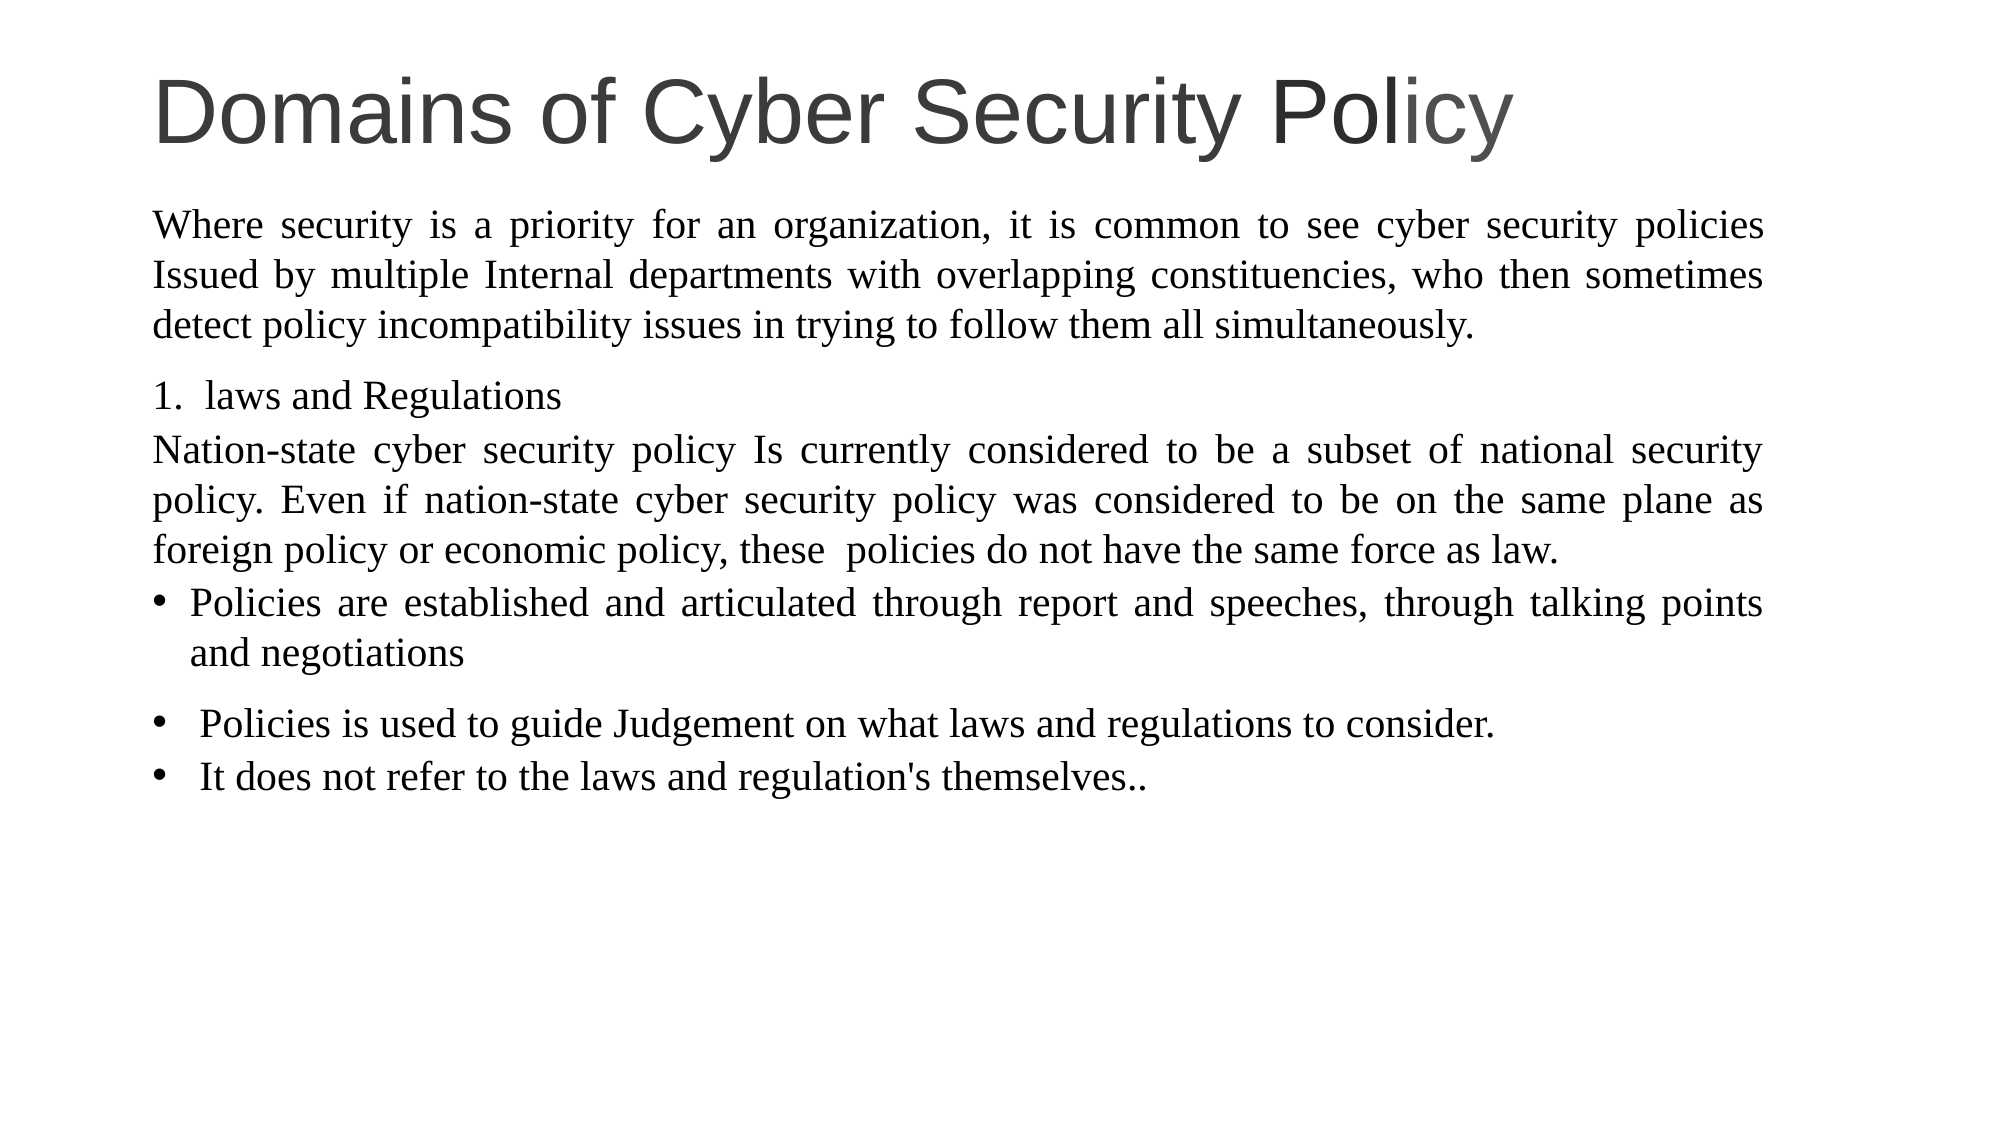

# Domains of Cyber Security Policy
Where security is a priority for an organization, it is common to see cyber security policies Issued by multiple Internal departments with overlapping constituencies, who then sometimes detect policy incompatibility issues in trying to follow them all simultaneously.
1.  laws and Regulations
Nation-state cyber security policy Is currently considered to be a subset of national security policy. Even if nation-state cyber security policy was considered to be on the same plane as foreign policy or economic policy, these  policies do not have the same force as law.
Policies are established and articulated through report and speeches, through talking points and negotiations
Policies is used to guide Judgement on what laws and regulations to consider.
It does not refer to the laws and regulation's themselves..